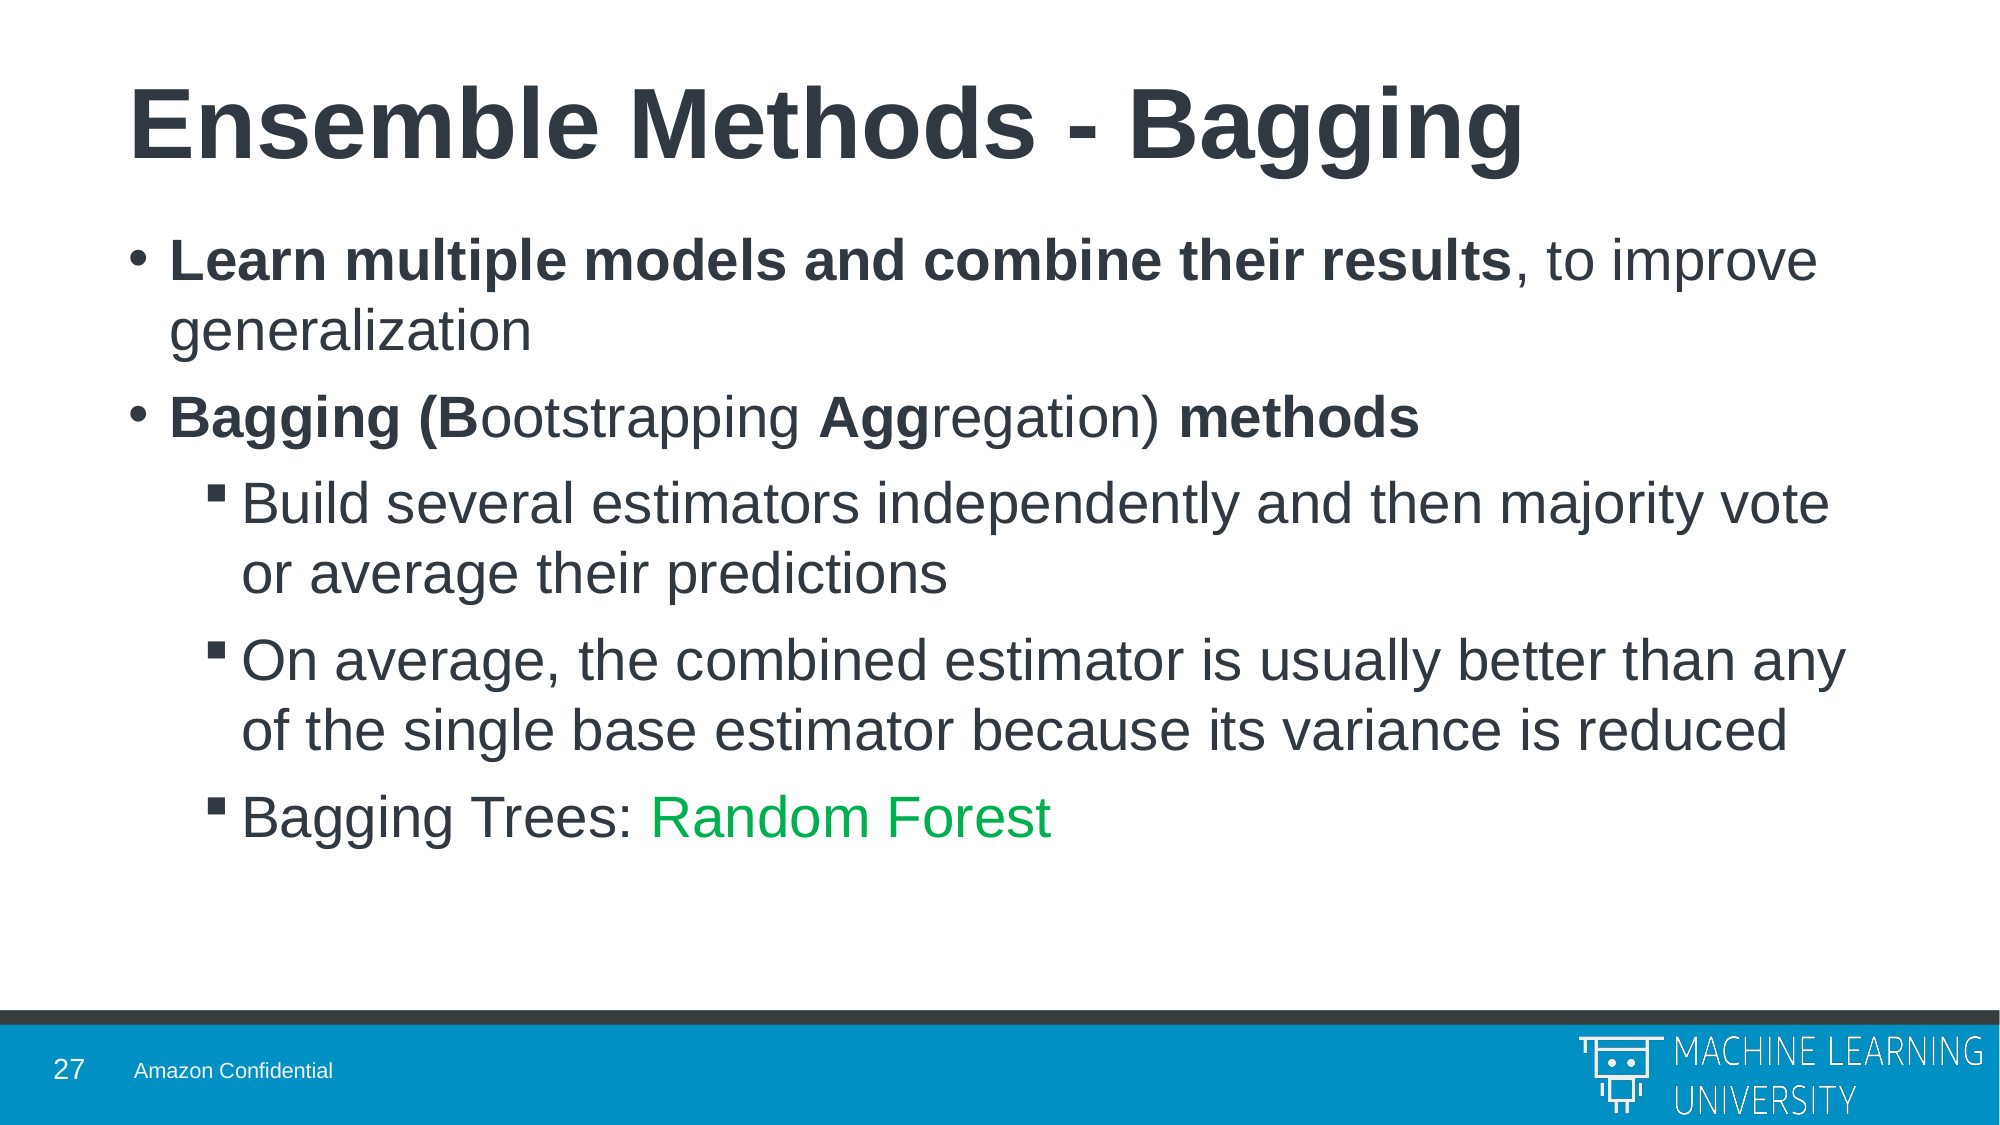

# Ensemble Methods - Bagging
Learn multiple models and combine their results, to improve generalization
Bagging (Bootstrapping Aggregation) methods
Build several estimators independently and then majority vote or average their predictions
On average, the combined estimator is usually better than any of the single base estimator because its variance is reduced
Bagging Trees: Random Forest